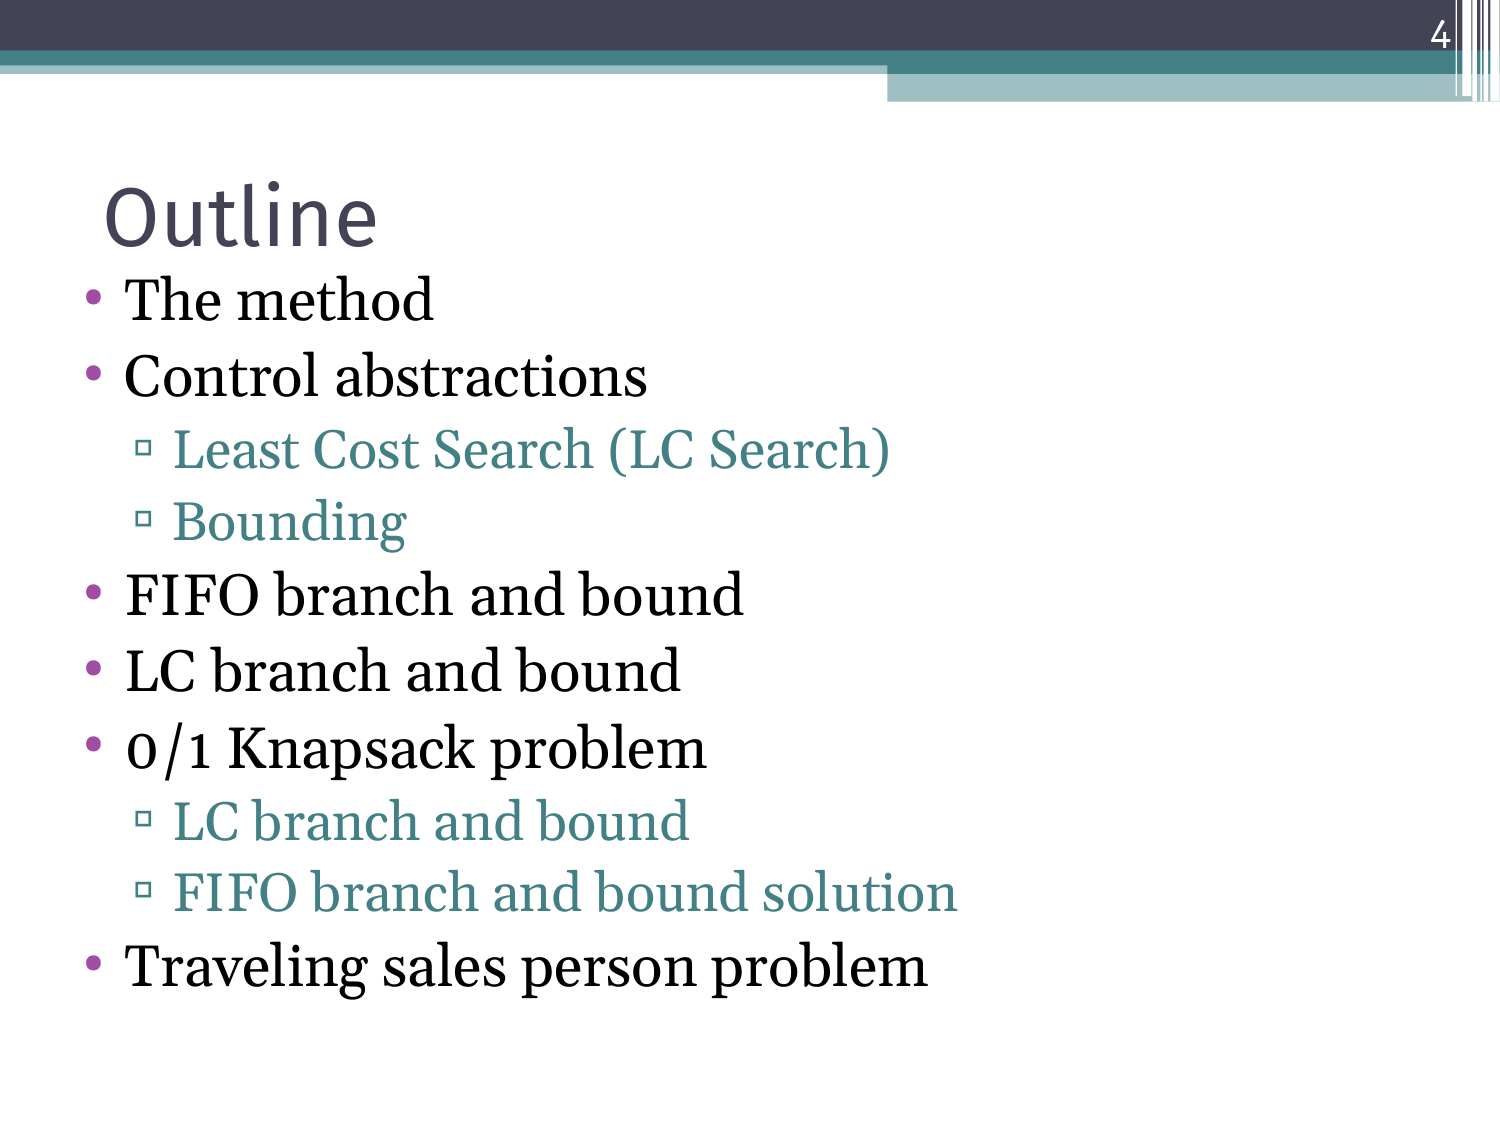

4
Outline
The method
Control abstractions
Least Cost Search (LC Search)
Bounding
FIFO branch and bound
LC branch and bound
0/1 Knapsack problem
LC branch and bound
FIFO branch and bound solution
Traveling sales person problem